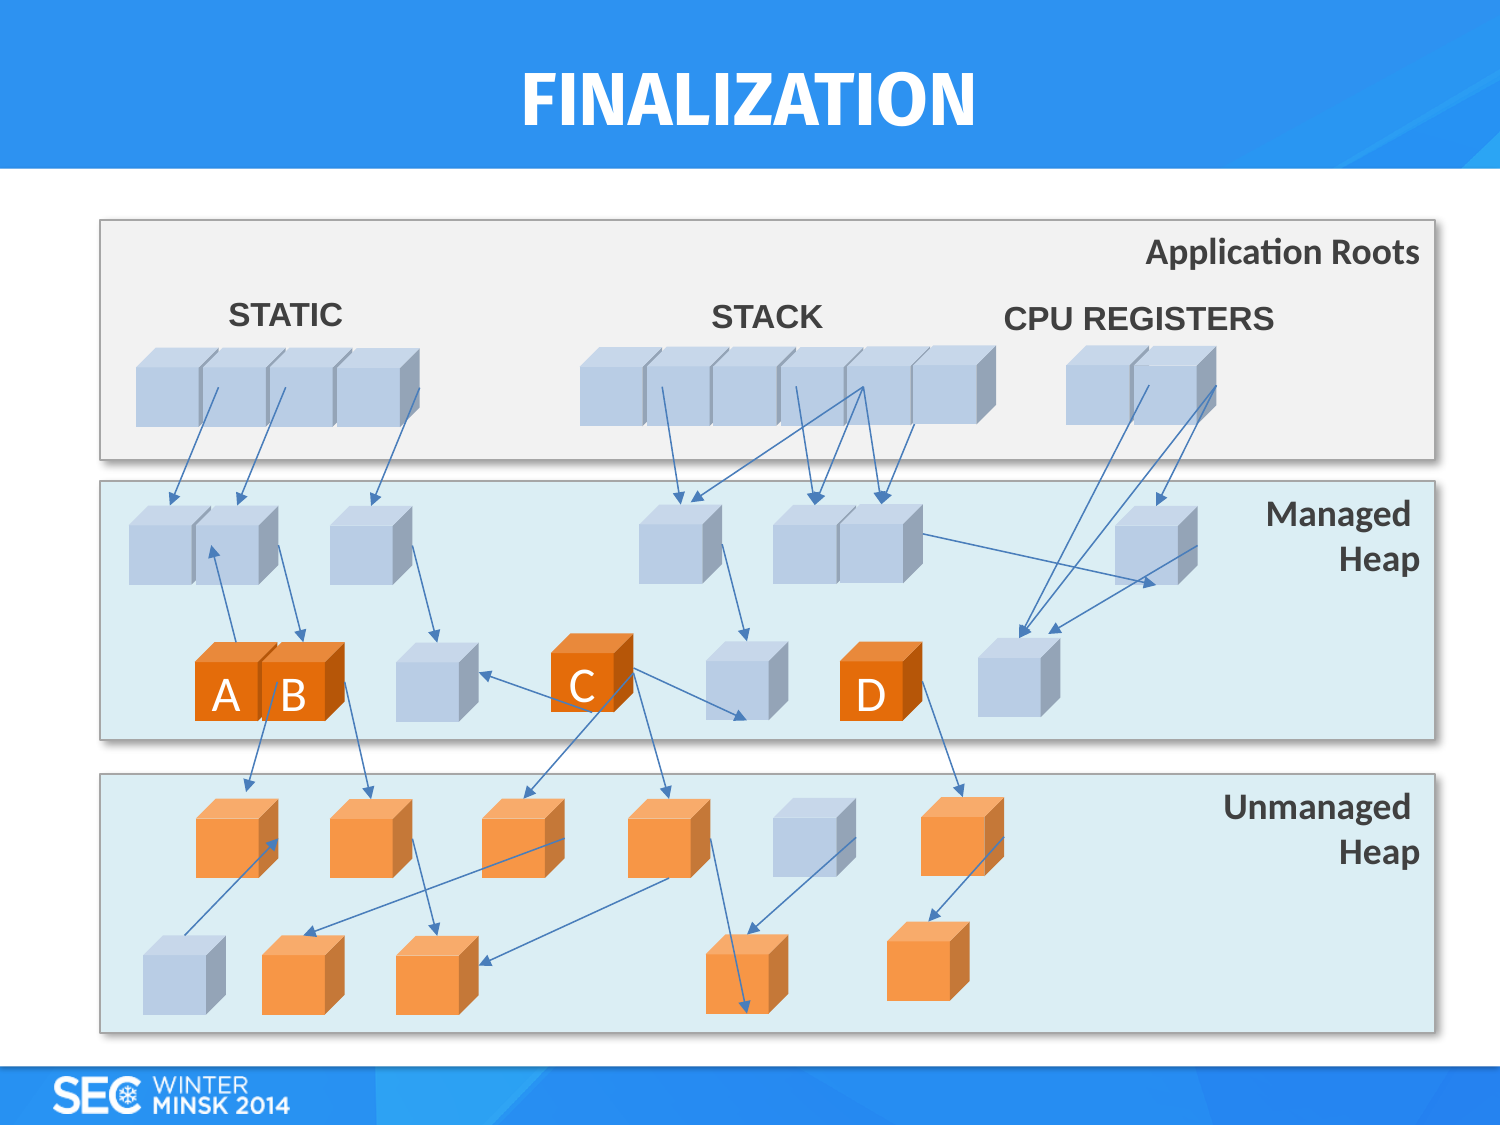

# FINALIZATION

Application Roots
STATIC
STACK
CPU REGISTERS

Managed
Heap

C

D
B
A

Unmanaged
Heap